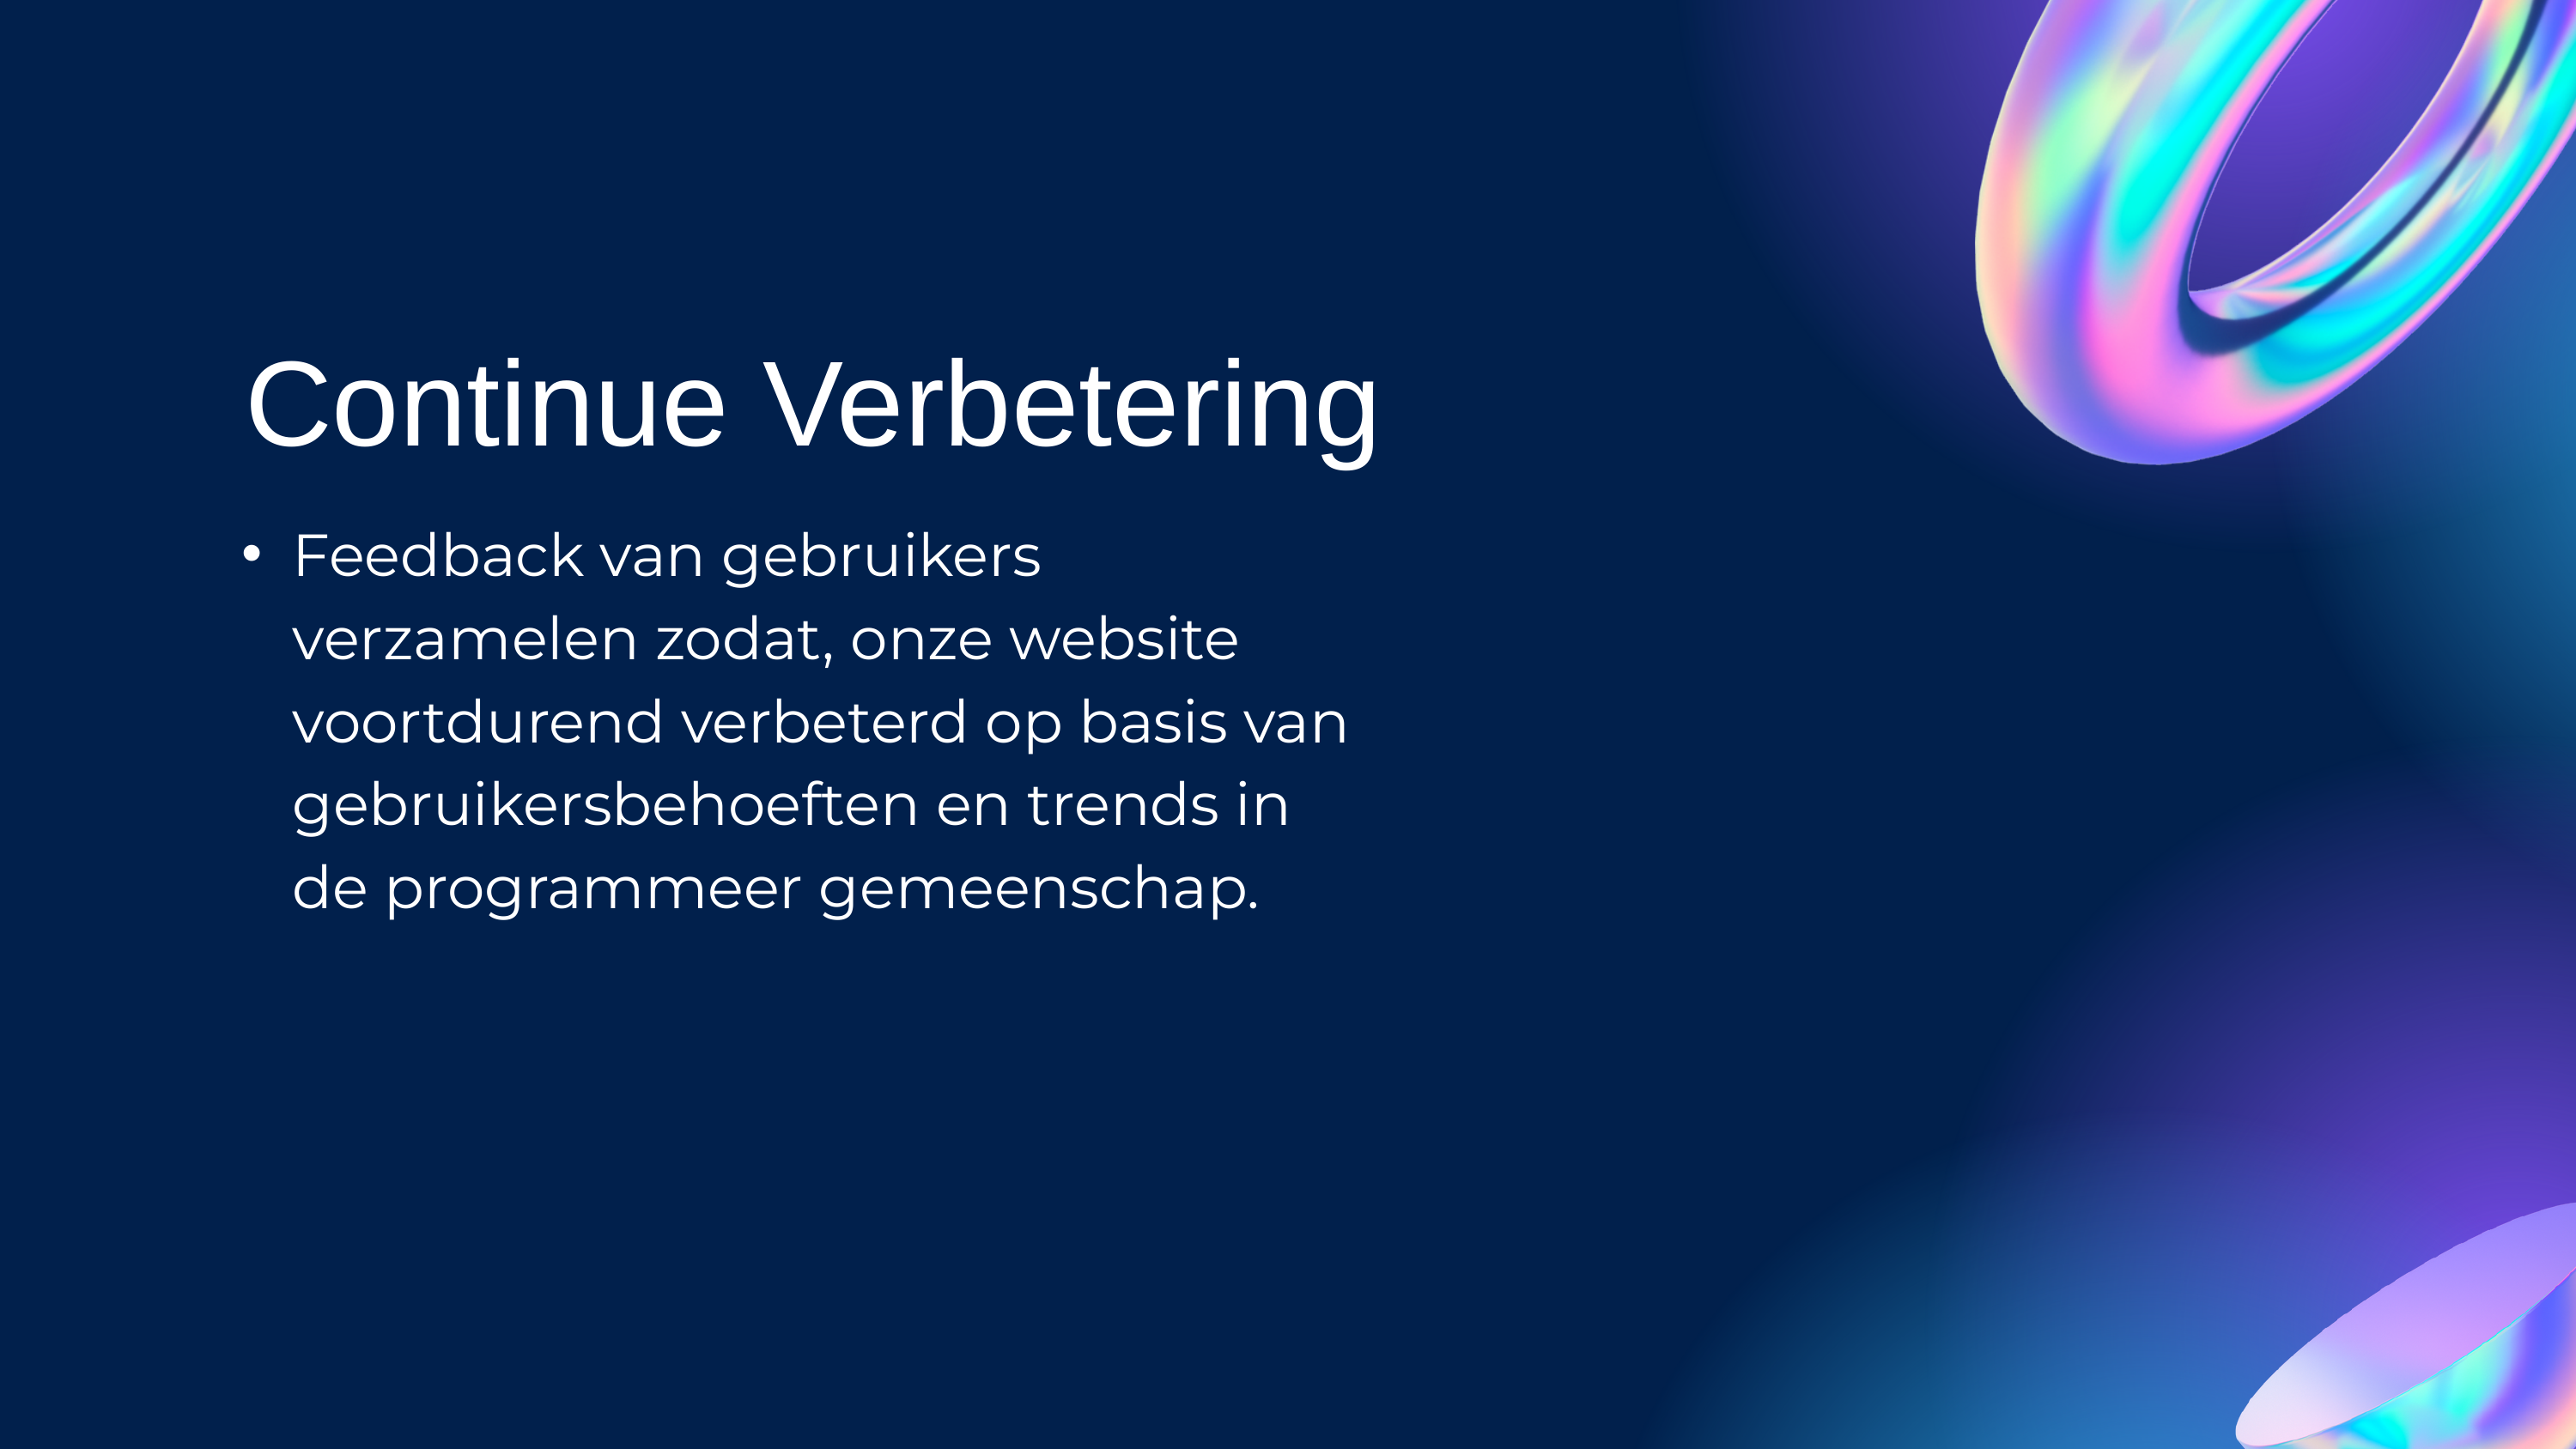

Continue Verbetering
Feedback van gebruikers verzamelen zodat, onze website voortdurend verbeterd op basis van gebruikersbehoeften en trends in de programmeer gemeenschap.